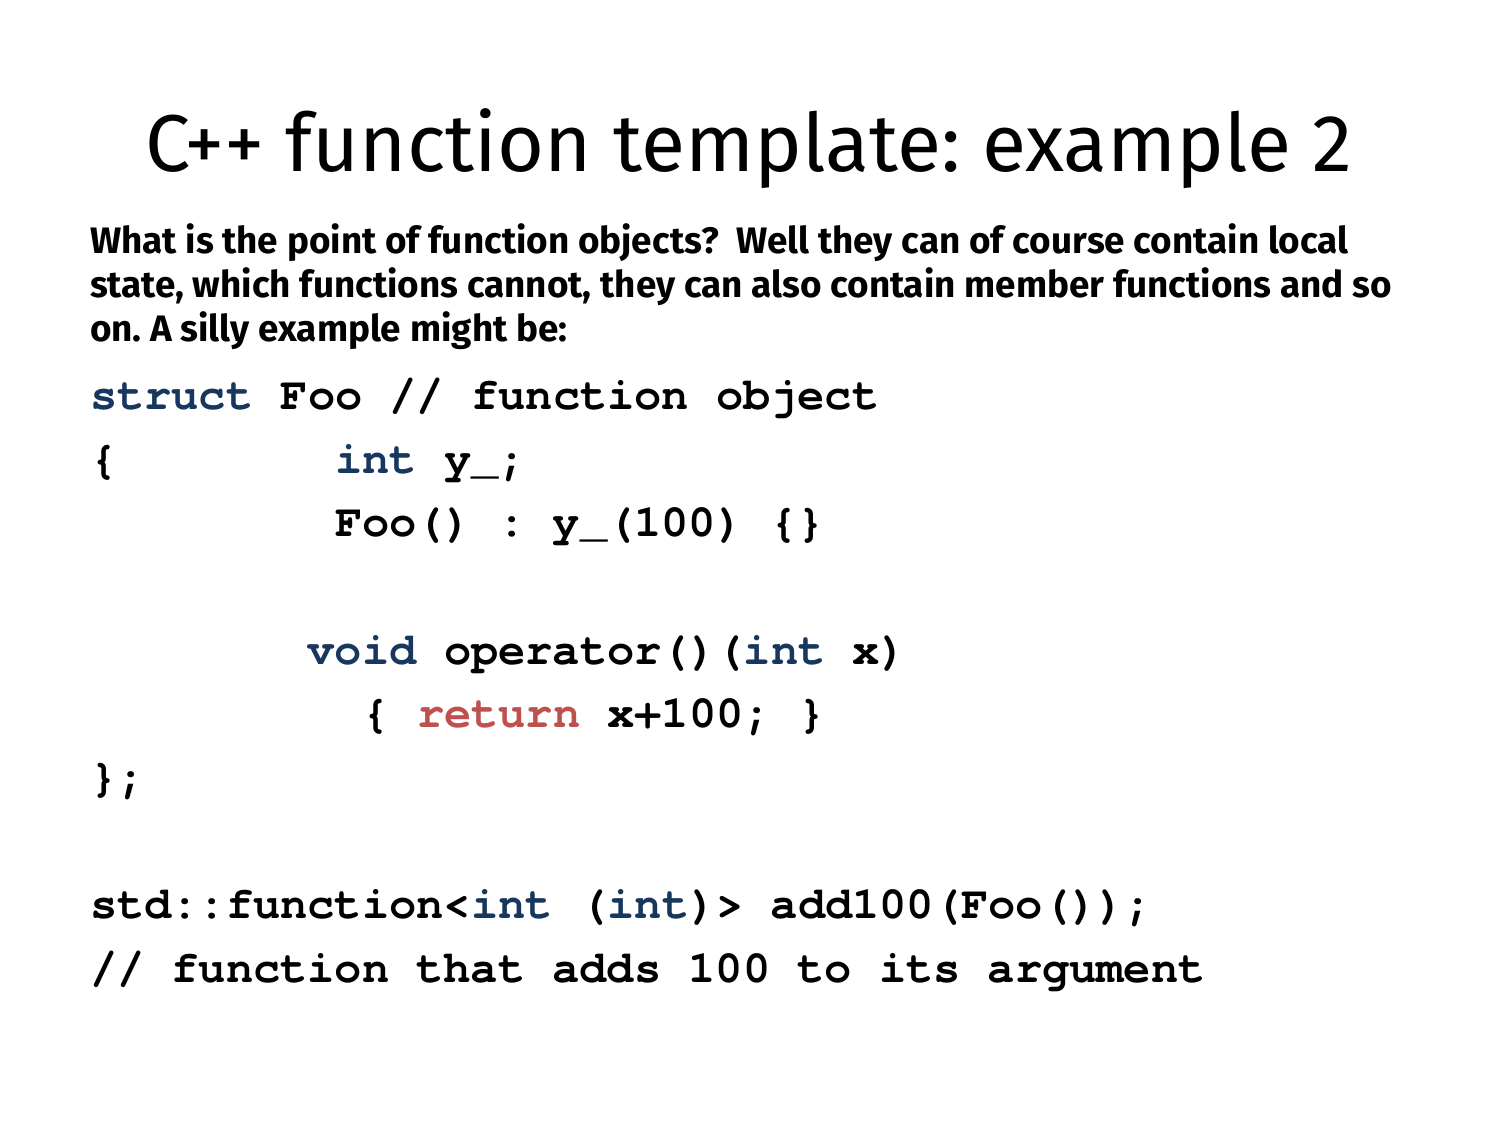

# C++ function template: example 2
What is the point of function objects?  Well they can of course contain local state, which functions cannot, they can also contain member functions and so on. A silly example might be:
struct Foo // function object
{        int y_;
         Foo() : y_(100) {}

        void operator()(int x)
          { return x+100; }
};

std::function<int (int)> add100(Foo());
// function that adds 100 to its argument